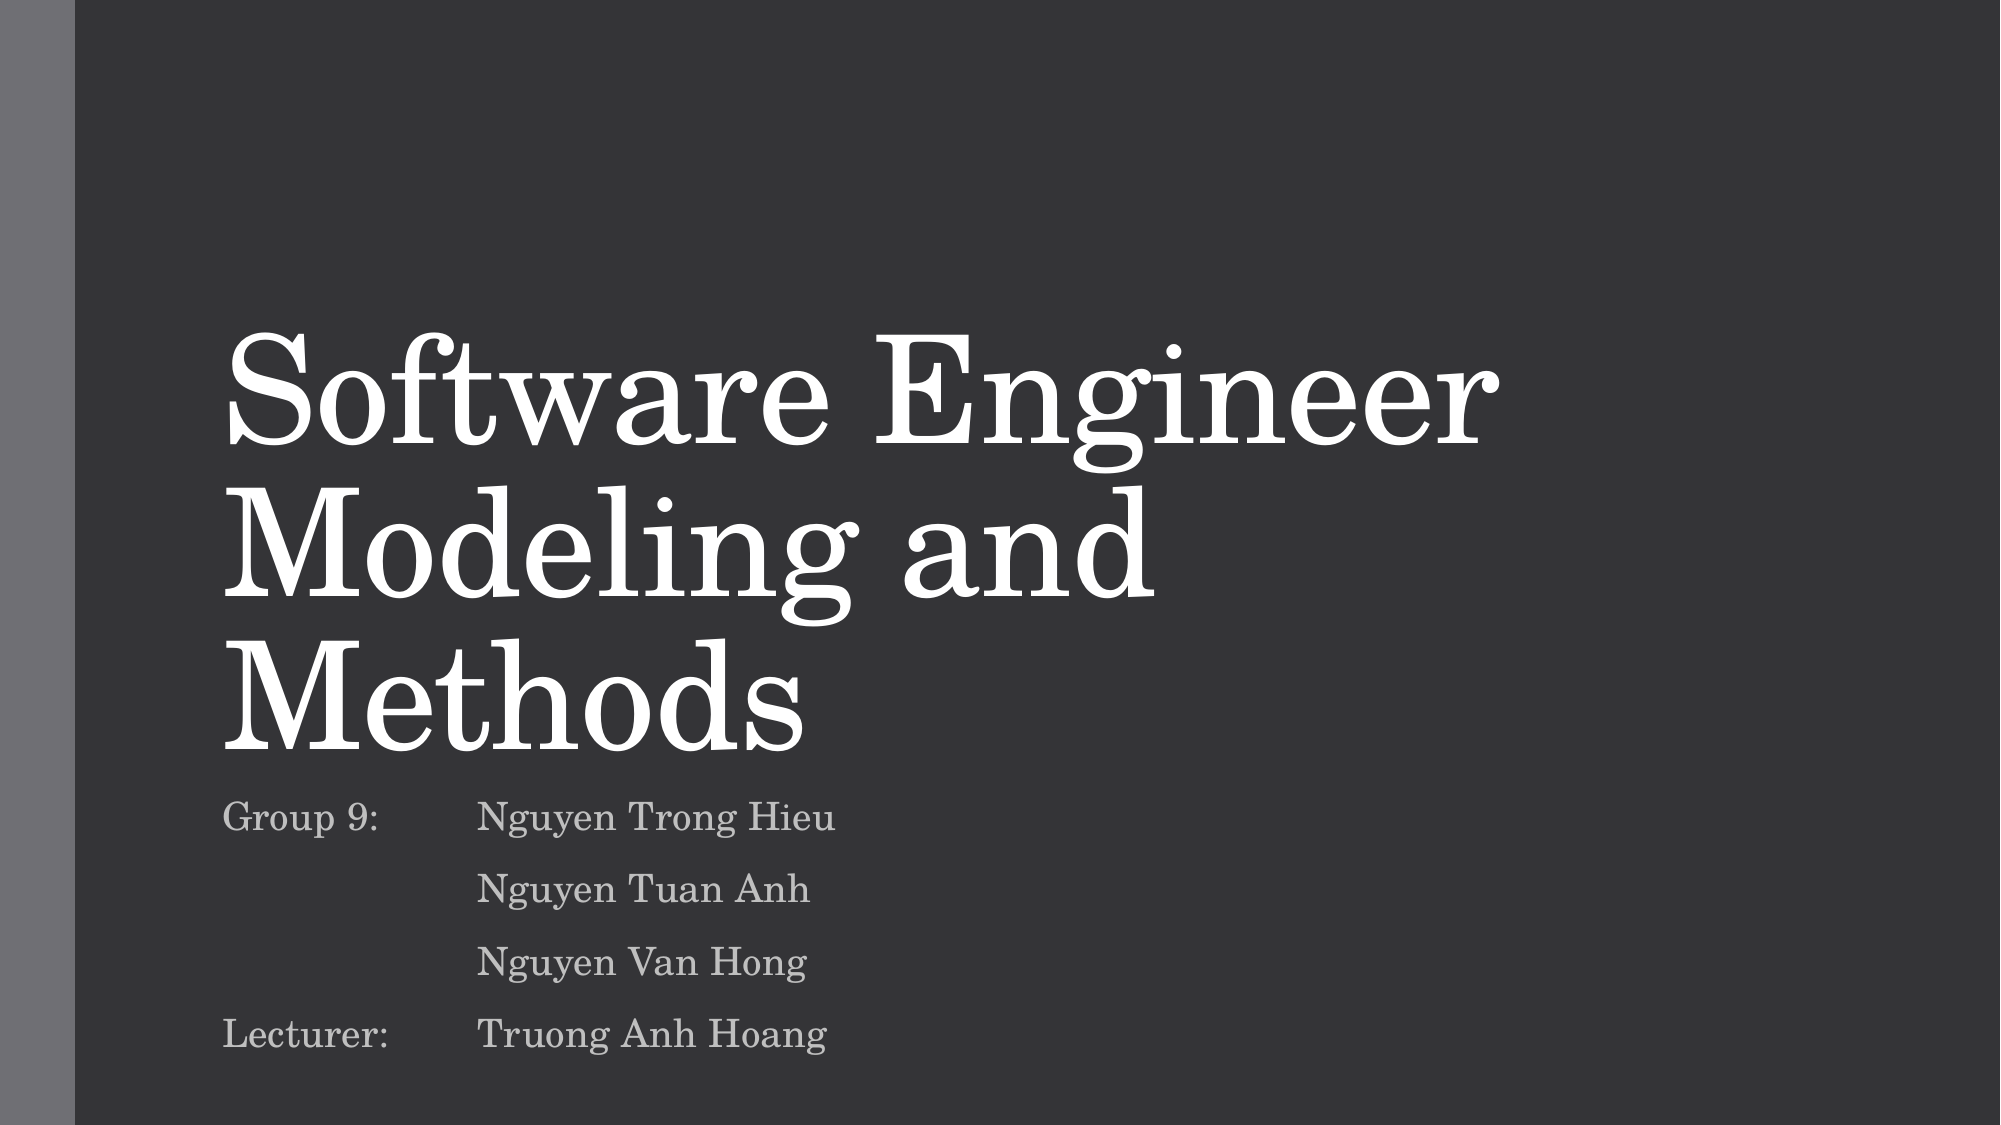

# Software Engineer Modeling and Methods
Group 9: 	Nguyen Trong Hieu
		Nguyen Tuan Anh
		Nguyen Van Hong
Lecturer:	Truong Anh Hoang